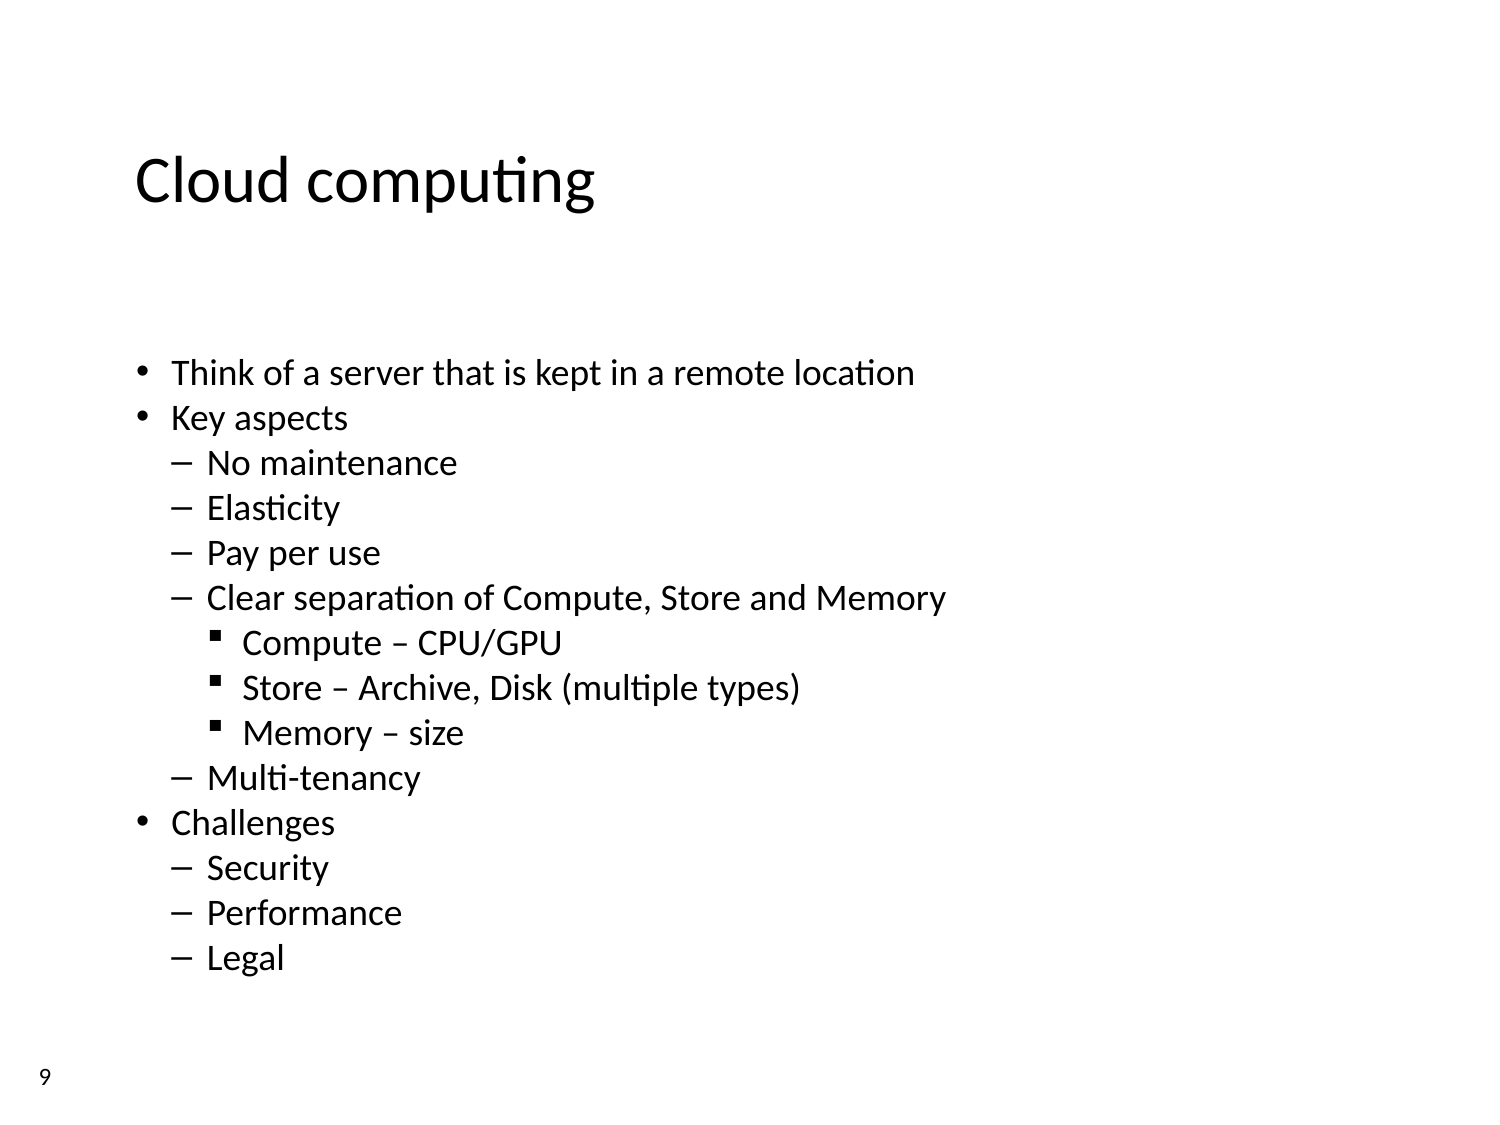

Cloud computing

Think of a server that is kept in a remote location
Key aspects
No maintenance
Elasticity
Pay per use
Clear separation of Compute, Store and Memory
Compute – CPU/GPU
Store – Archive, Disk (multiple types)
Memory – size
Multi-tenancy
Challenges
Security
Performance
Legal